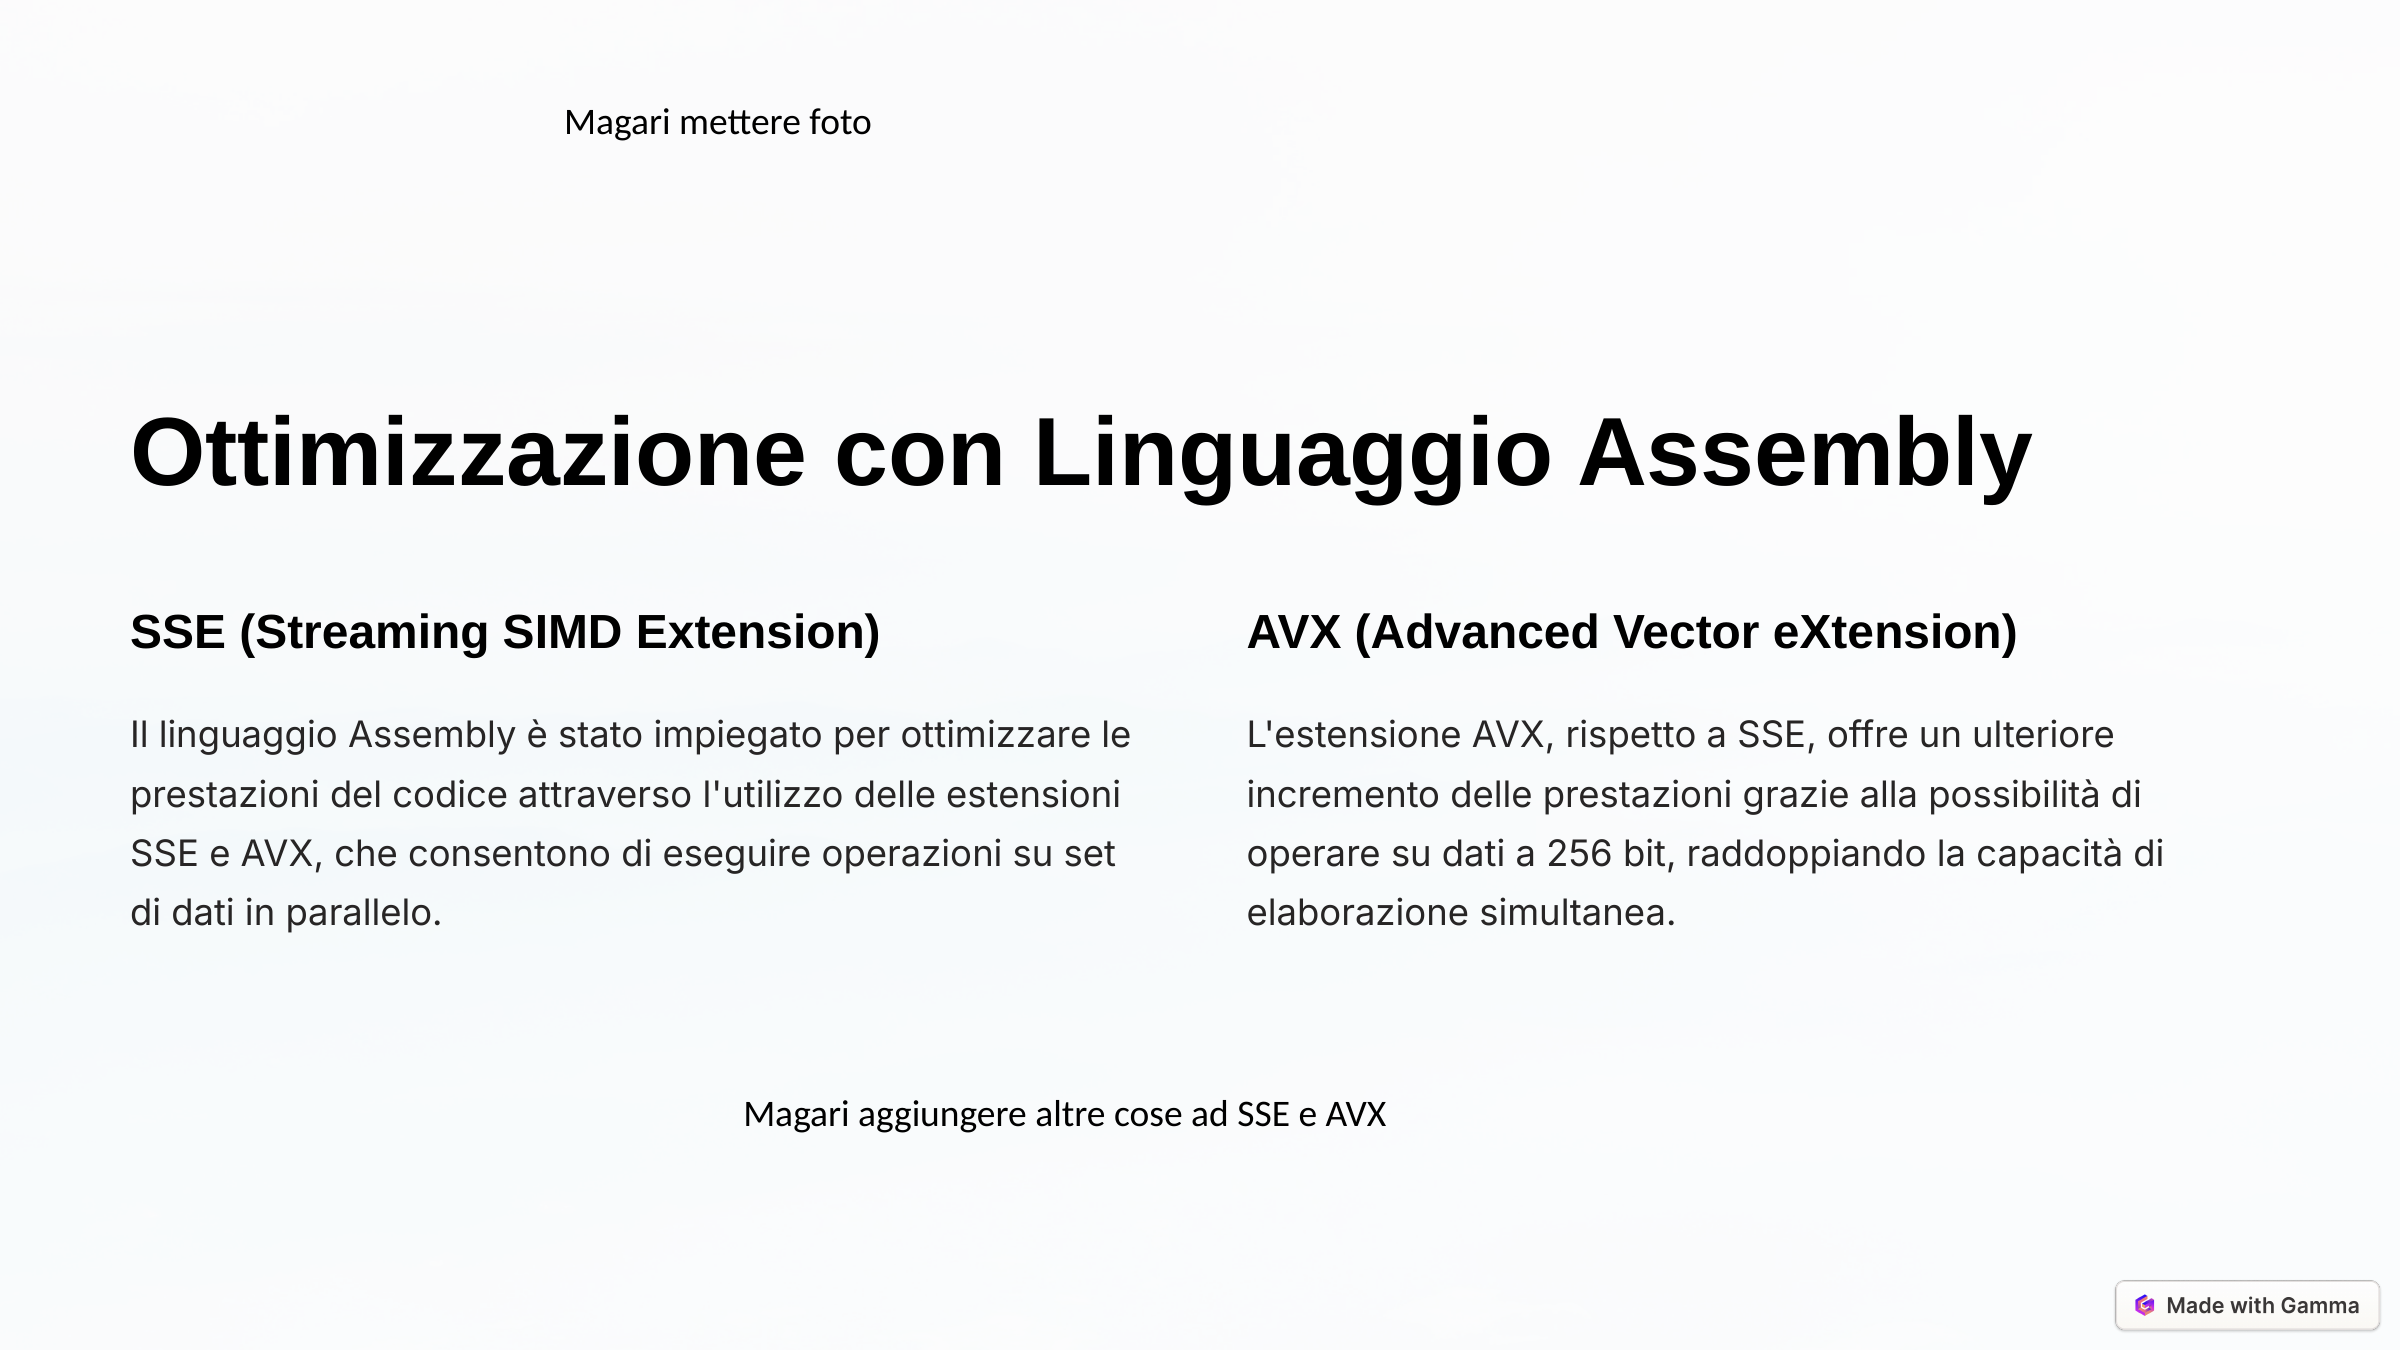

Magari mettere foto
Ottimizzazione con Linguaggio Assembly
SSE (Streaming SIMD Extension)
AVX (Advanced Vector eXtension)
Il linguaggio Assembly è stato impiegato per ottimizzare le prestazioni del codice attraverso l'utilizzo delle estensioni SSE e AVX, che consentono di eseguire operazioni su set di dati in parallelo.
L'estensione AVX, rispetto a SSE, offre un ulteriore incremento delle prestazioni grazie alla possibilità di operare su dati a 256 bit, raddoppiando la capacità di elaborazione simultanea.
Magari aggiungere altre cose ad SSE e AVX